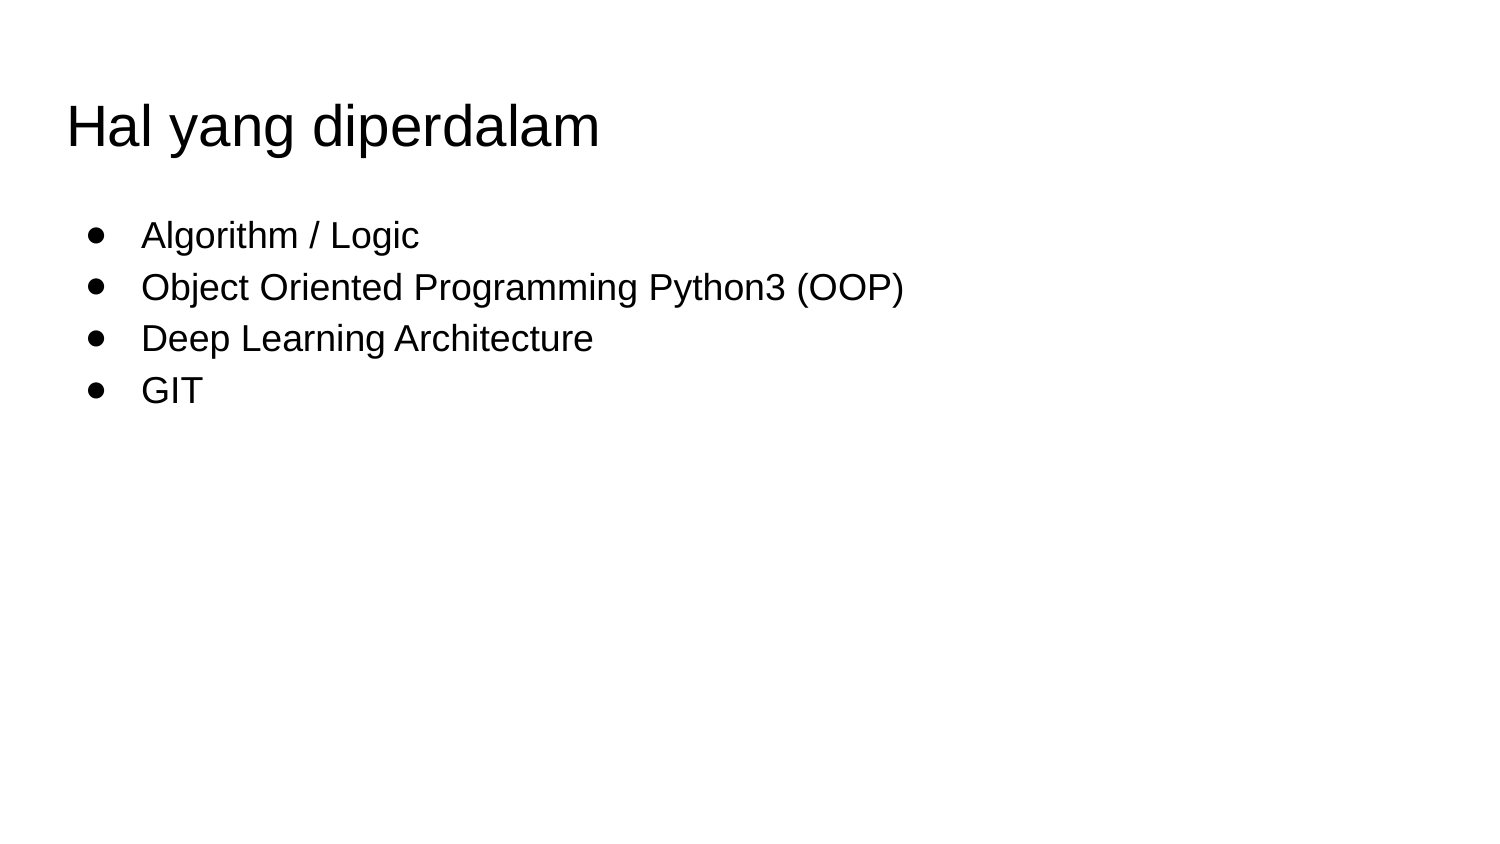

# Hal yang diperdalam
Algorithm / Logic
Object Oriented Programming Python3 (OOP)
Deep Learning Architecture
GIT